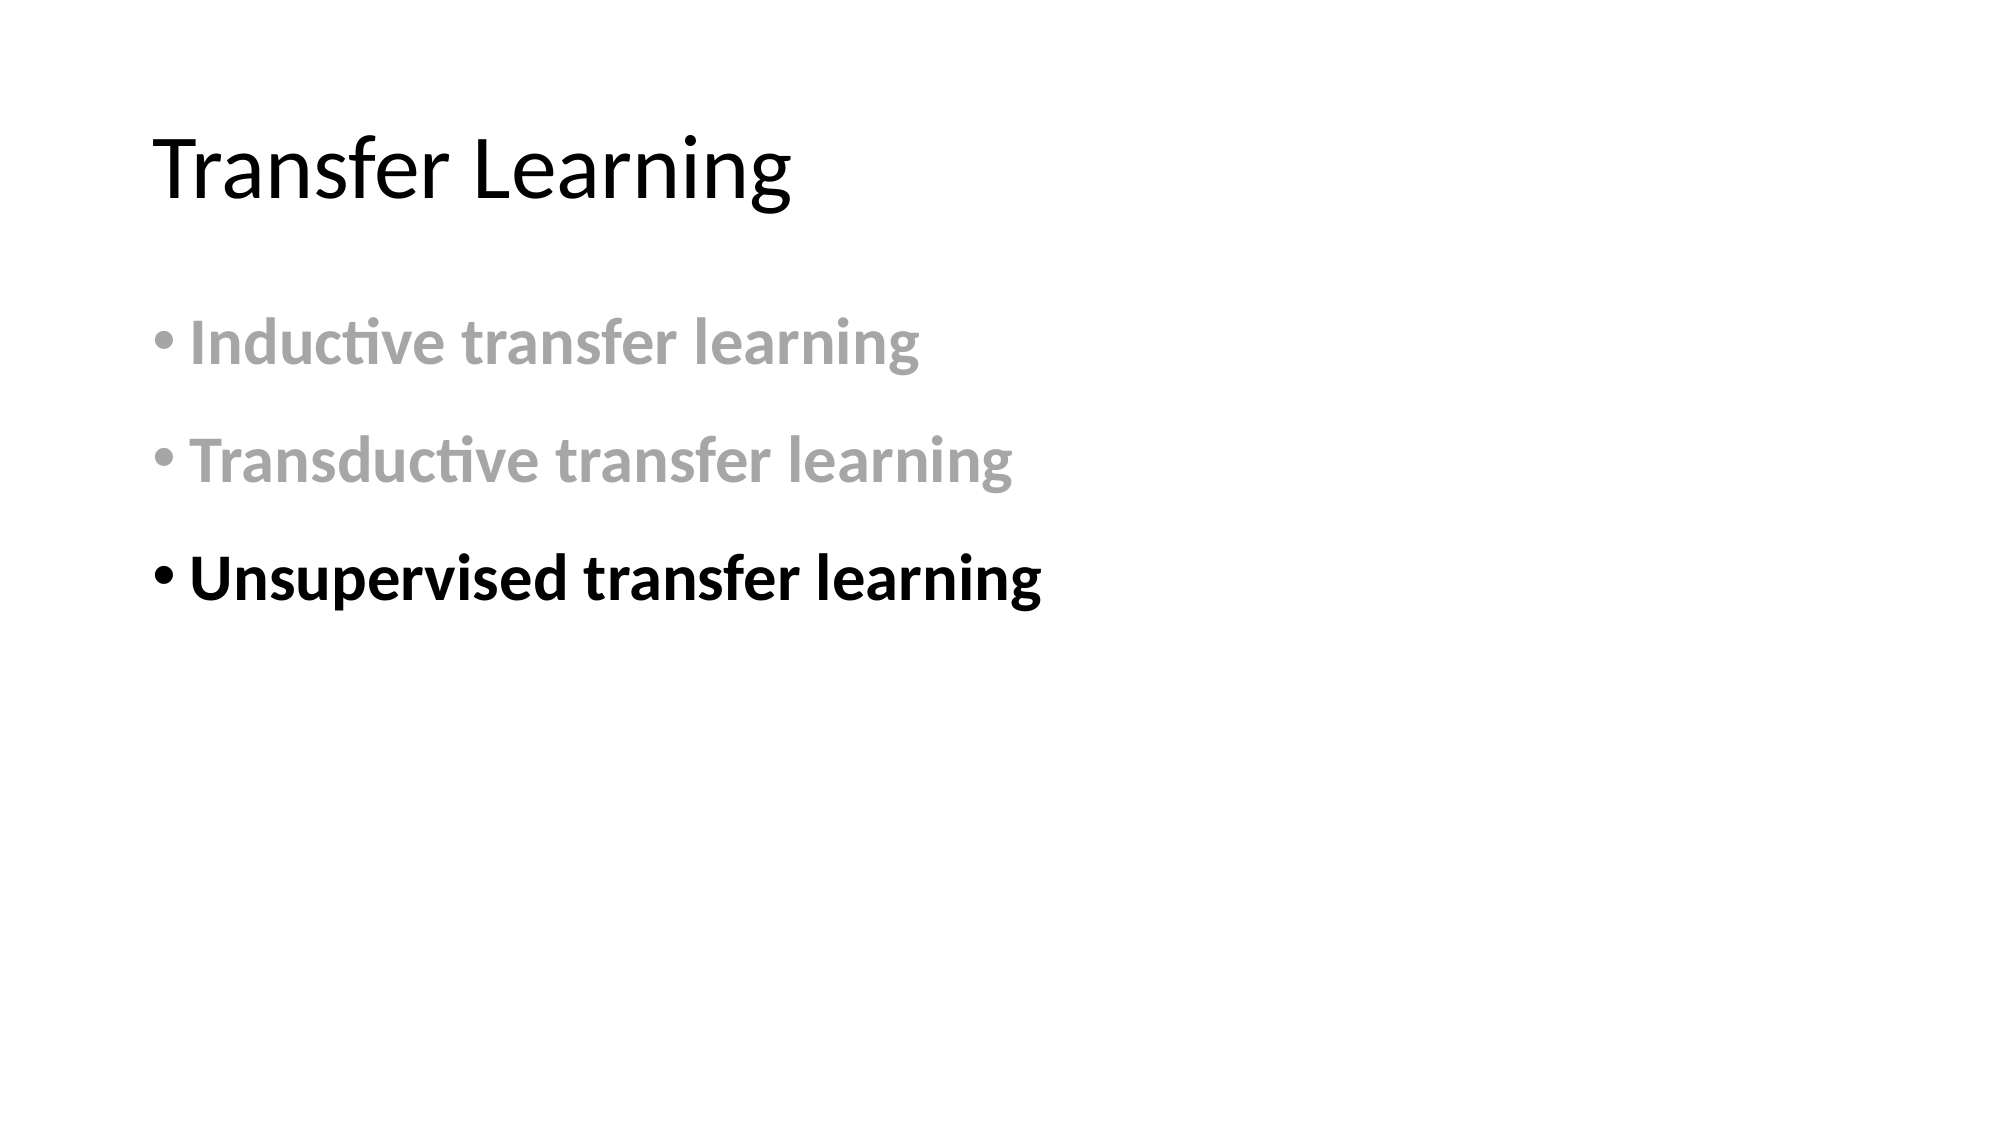

# Transfer Learning
Inductive transfer learning
Transductive transfer learning
Unsupervised transfer learning